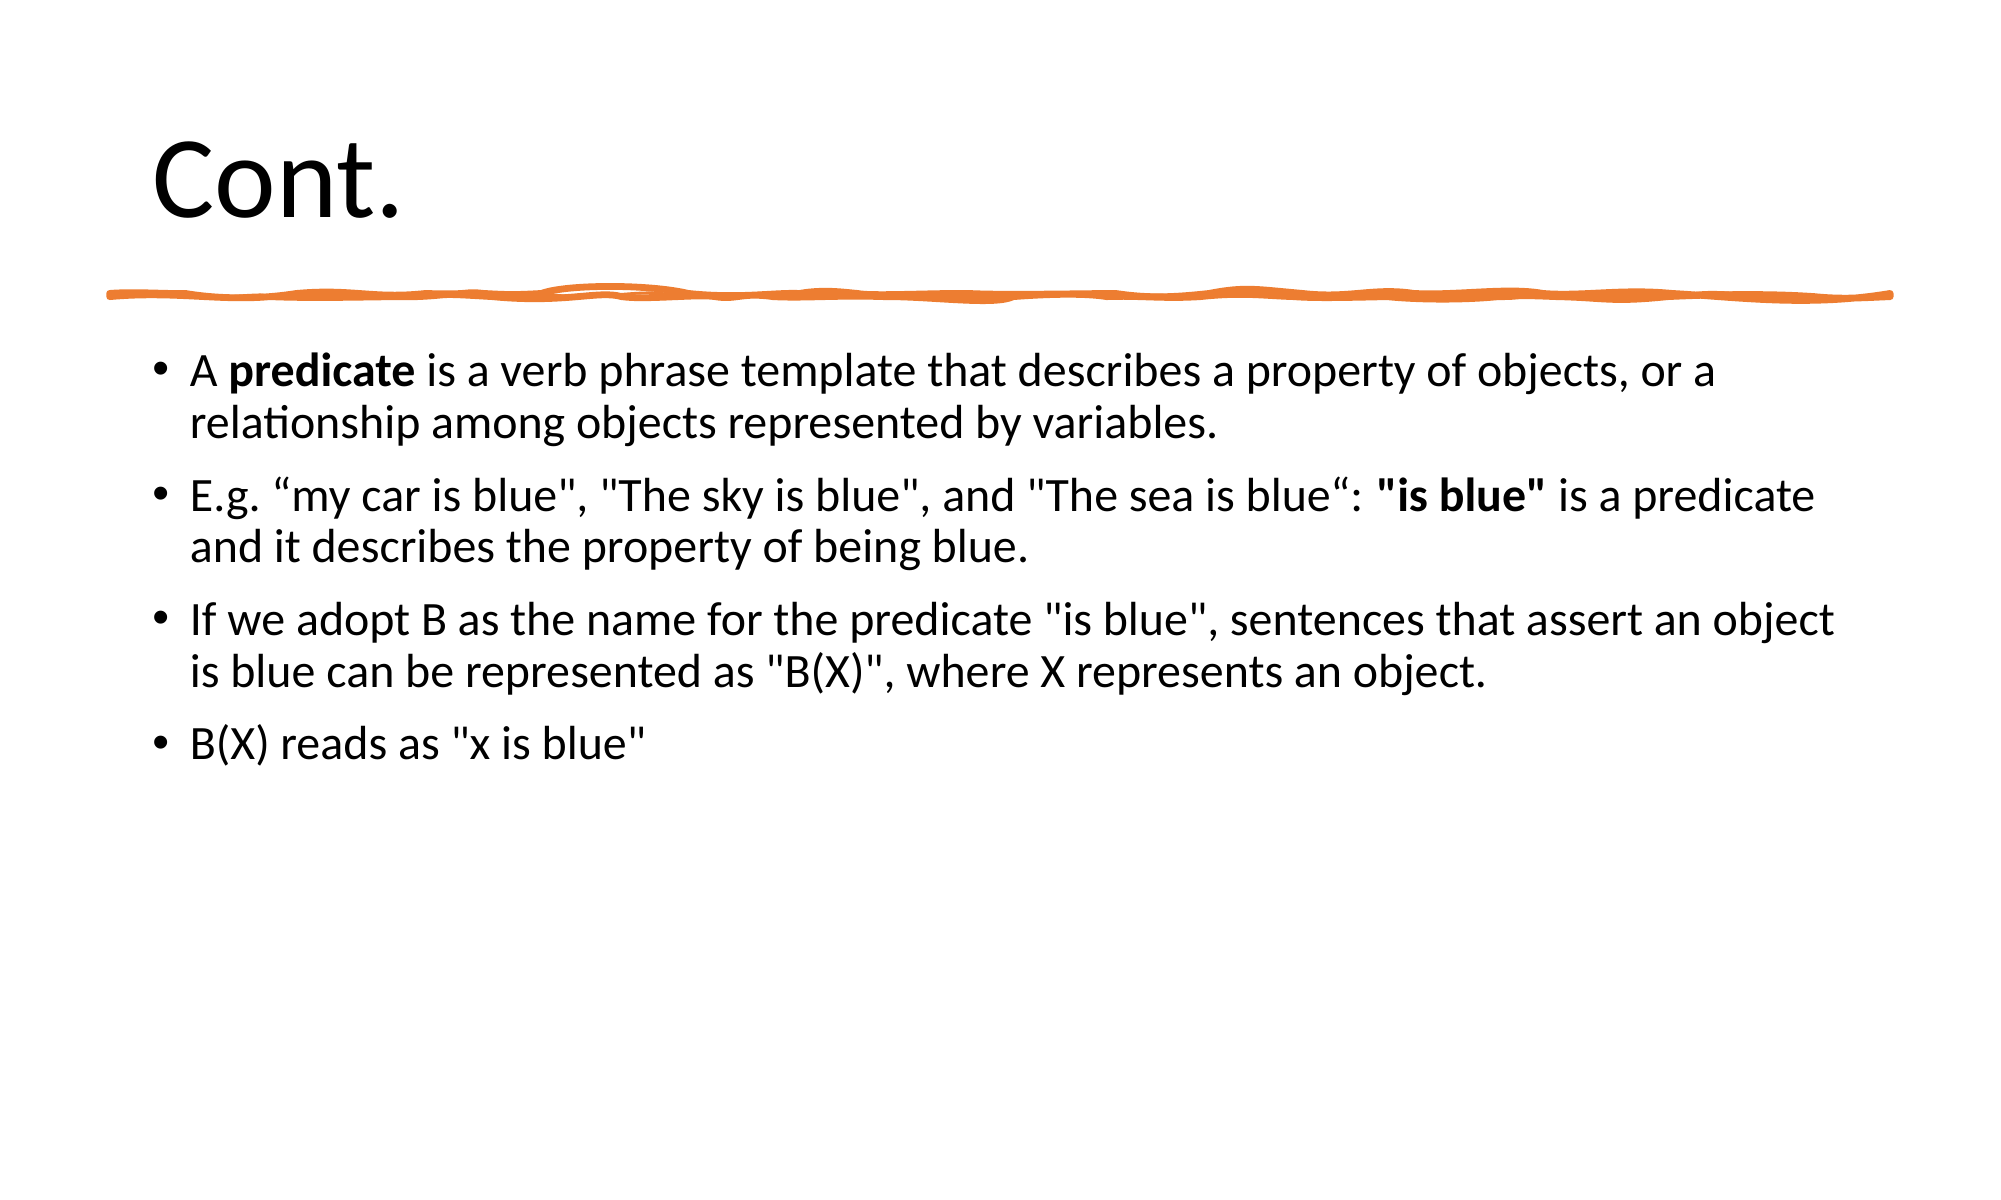

# Cont.

A predicate is a verb phrase template that describes a property of objects, or a relationship among objects represented by variables.
E.g. “my car is blue", "The sky is blue", and "The sea is blue“: "is blue" is a predicate and it describes the property of being blue.
If we adopt B as the name for the predicate "is blue", sentences that assert an object is blue can be represented as "B(X)", where X represents an object.
B(X) reads as "x is blue"